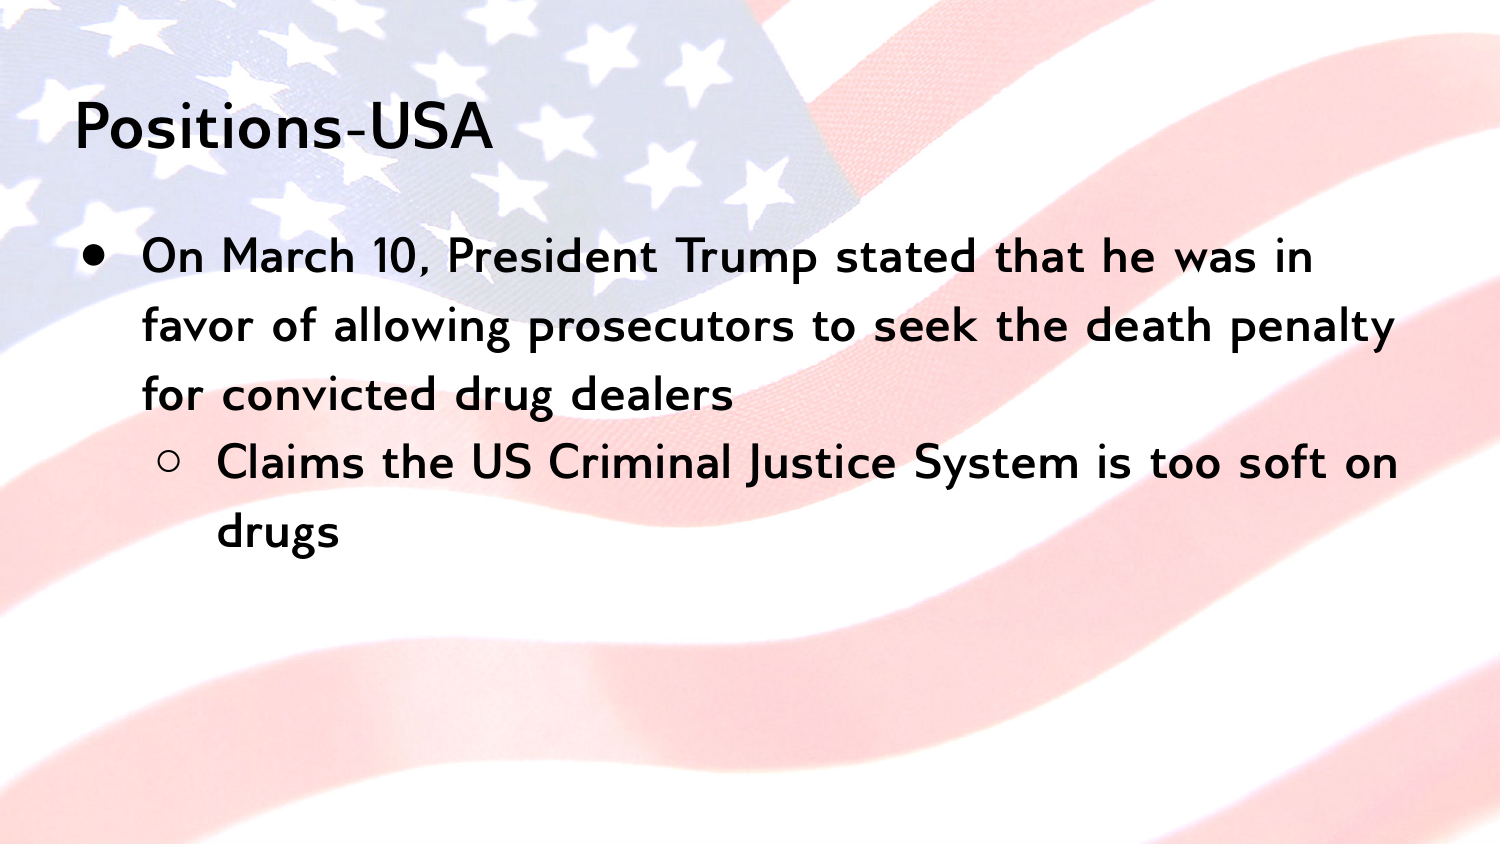

# Positions-USA
On March 10, President Trump stated that he was in favor of allowing prosecutors to seek the death penalty for convicted drug dealers
Claims the US Criminal Justice System is too soft on drugs